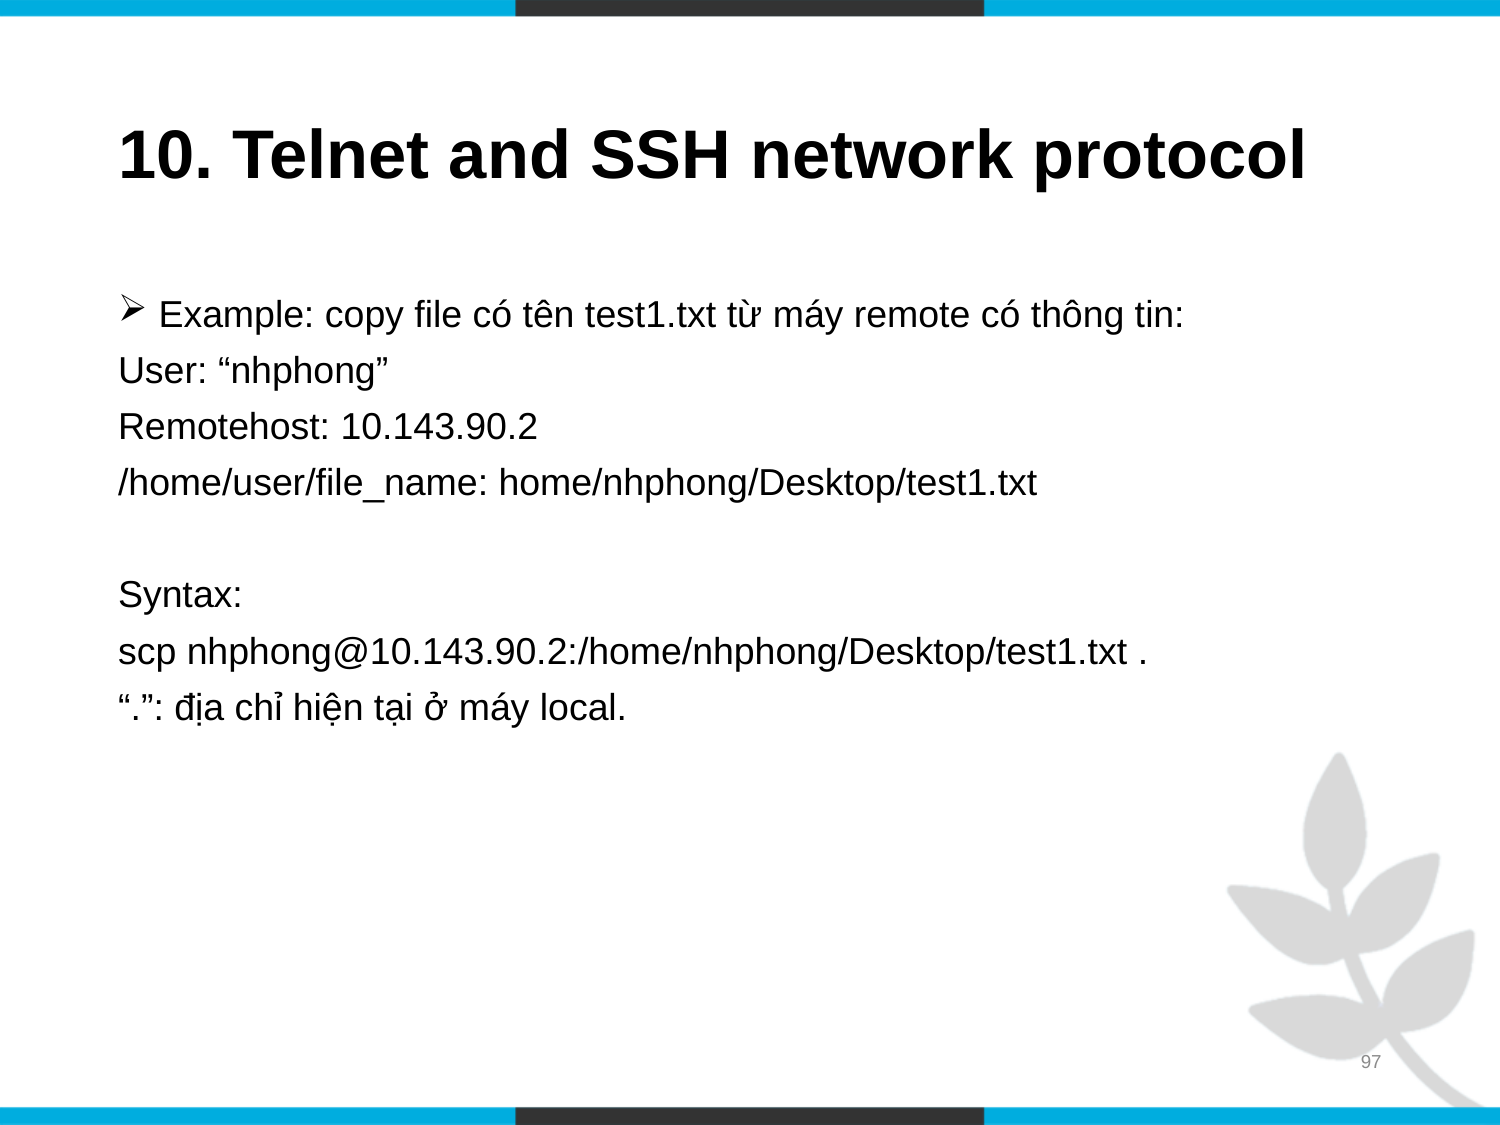

# 10. Telnet and SSH network protocol
 Example: copy file có tên test1.txt từ máy remote có thông tin:
User: “nhphong”
Remotehost: 10.143.90.2
/home/user/file_name: home/nhphong/Desktop/test1.txt

Syntax:
scp nhphong@10.143.90.2:/home/nhphong/Desktop/test1.txt .
“.”: địa chỉ hiện tại ở máy local.

97